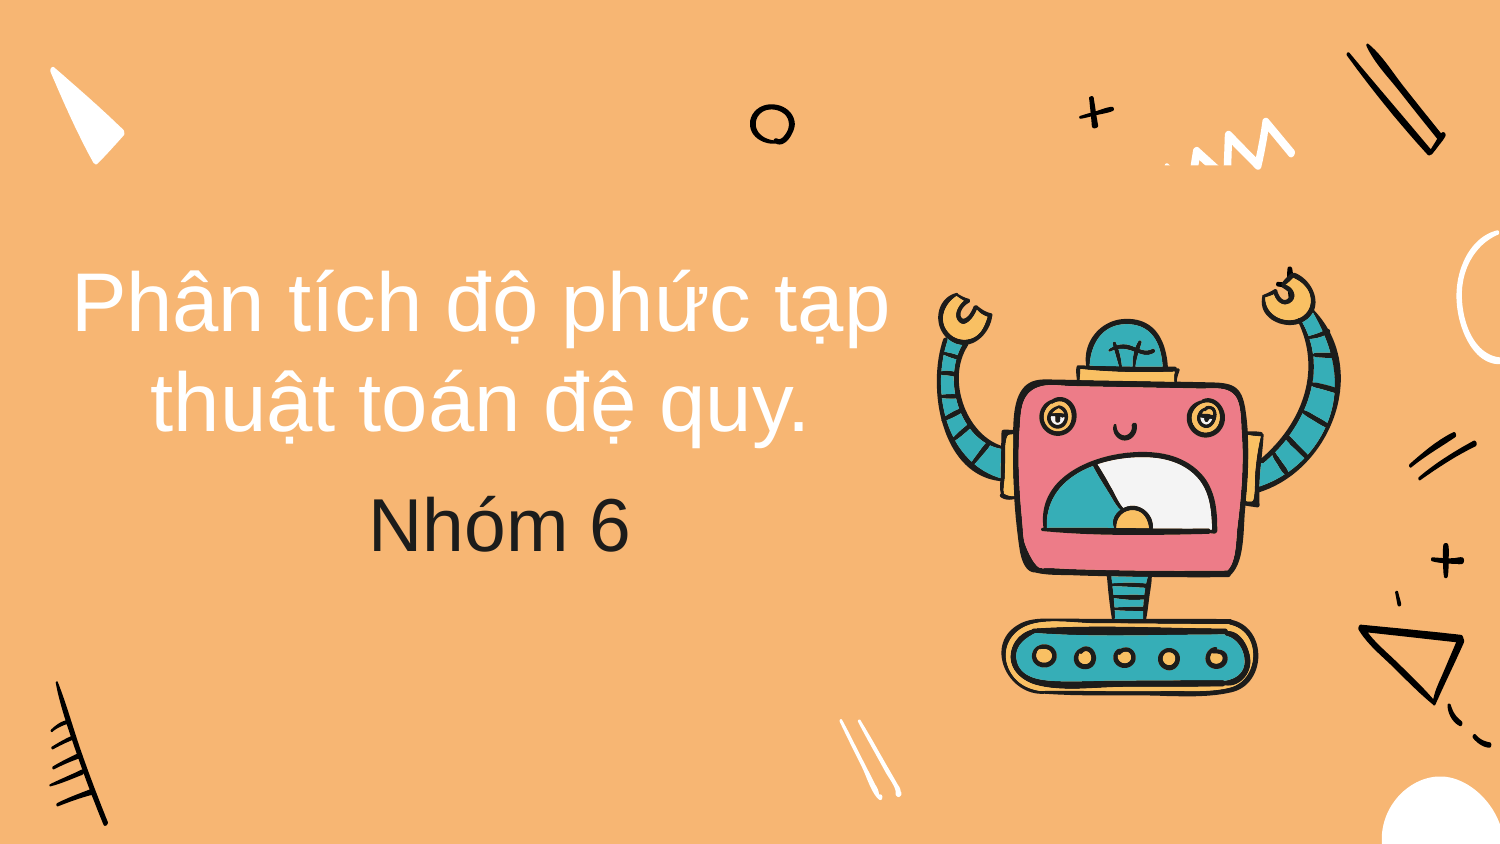

Phân tích độ phức tạp
thuật toán đệ quy.

# Nhóm 6